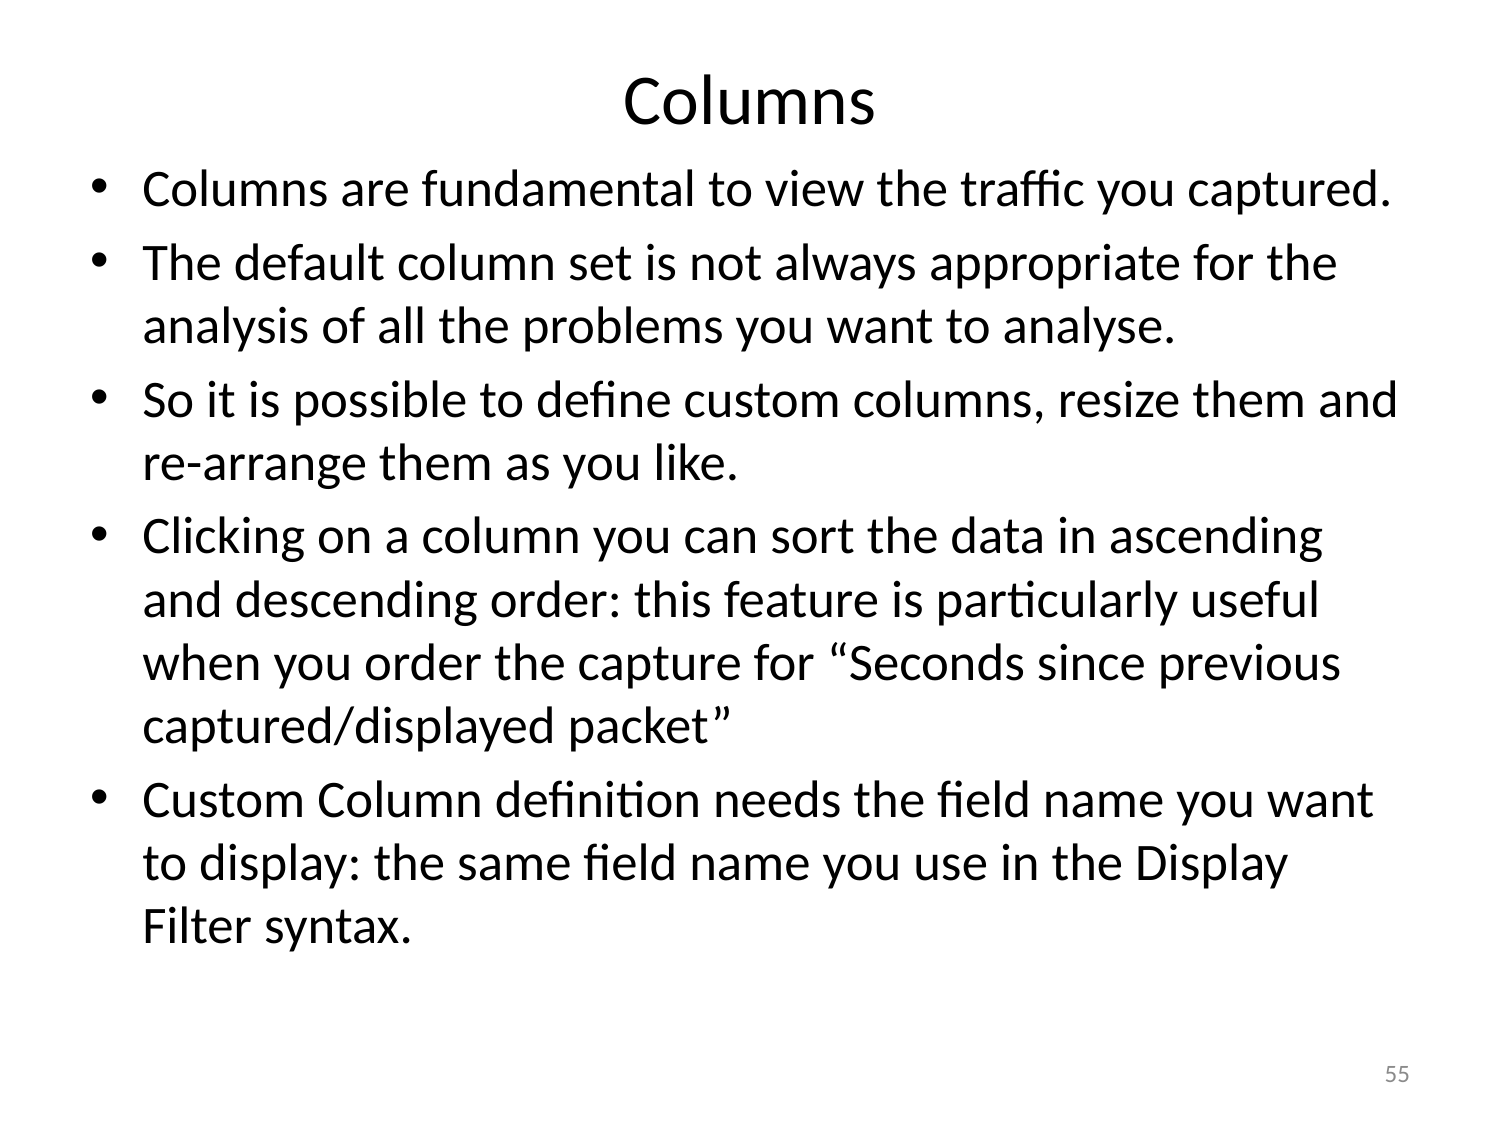

# Columns
Columns are fundamental to view the traffic you captured.
The default column set is not always appropriate for the analysis of all the problems you want to analyse.
So it is possible to define custom columns, resize them and re-arrange them as you like.
Clicking on a column you can sort the data in ascending and descending order: this feature is particularly useful when you order the capture for “Seconds since previous captured/displayed packet”
Custom Column definition needs the field name you want to display: the same field name you use in the Display Filter syntax.
55